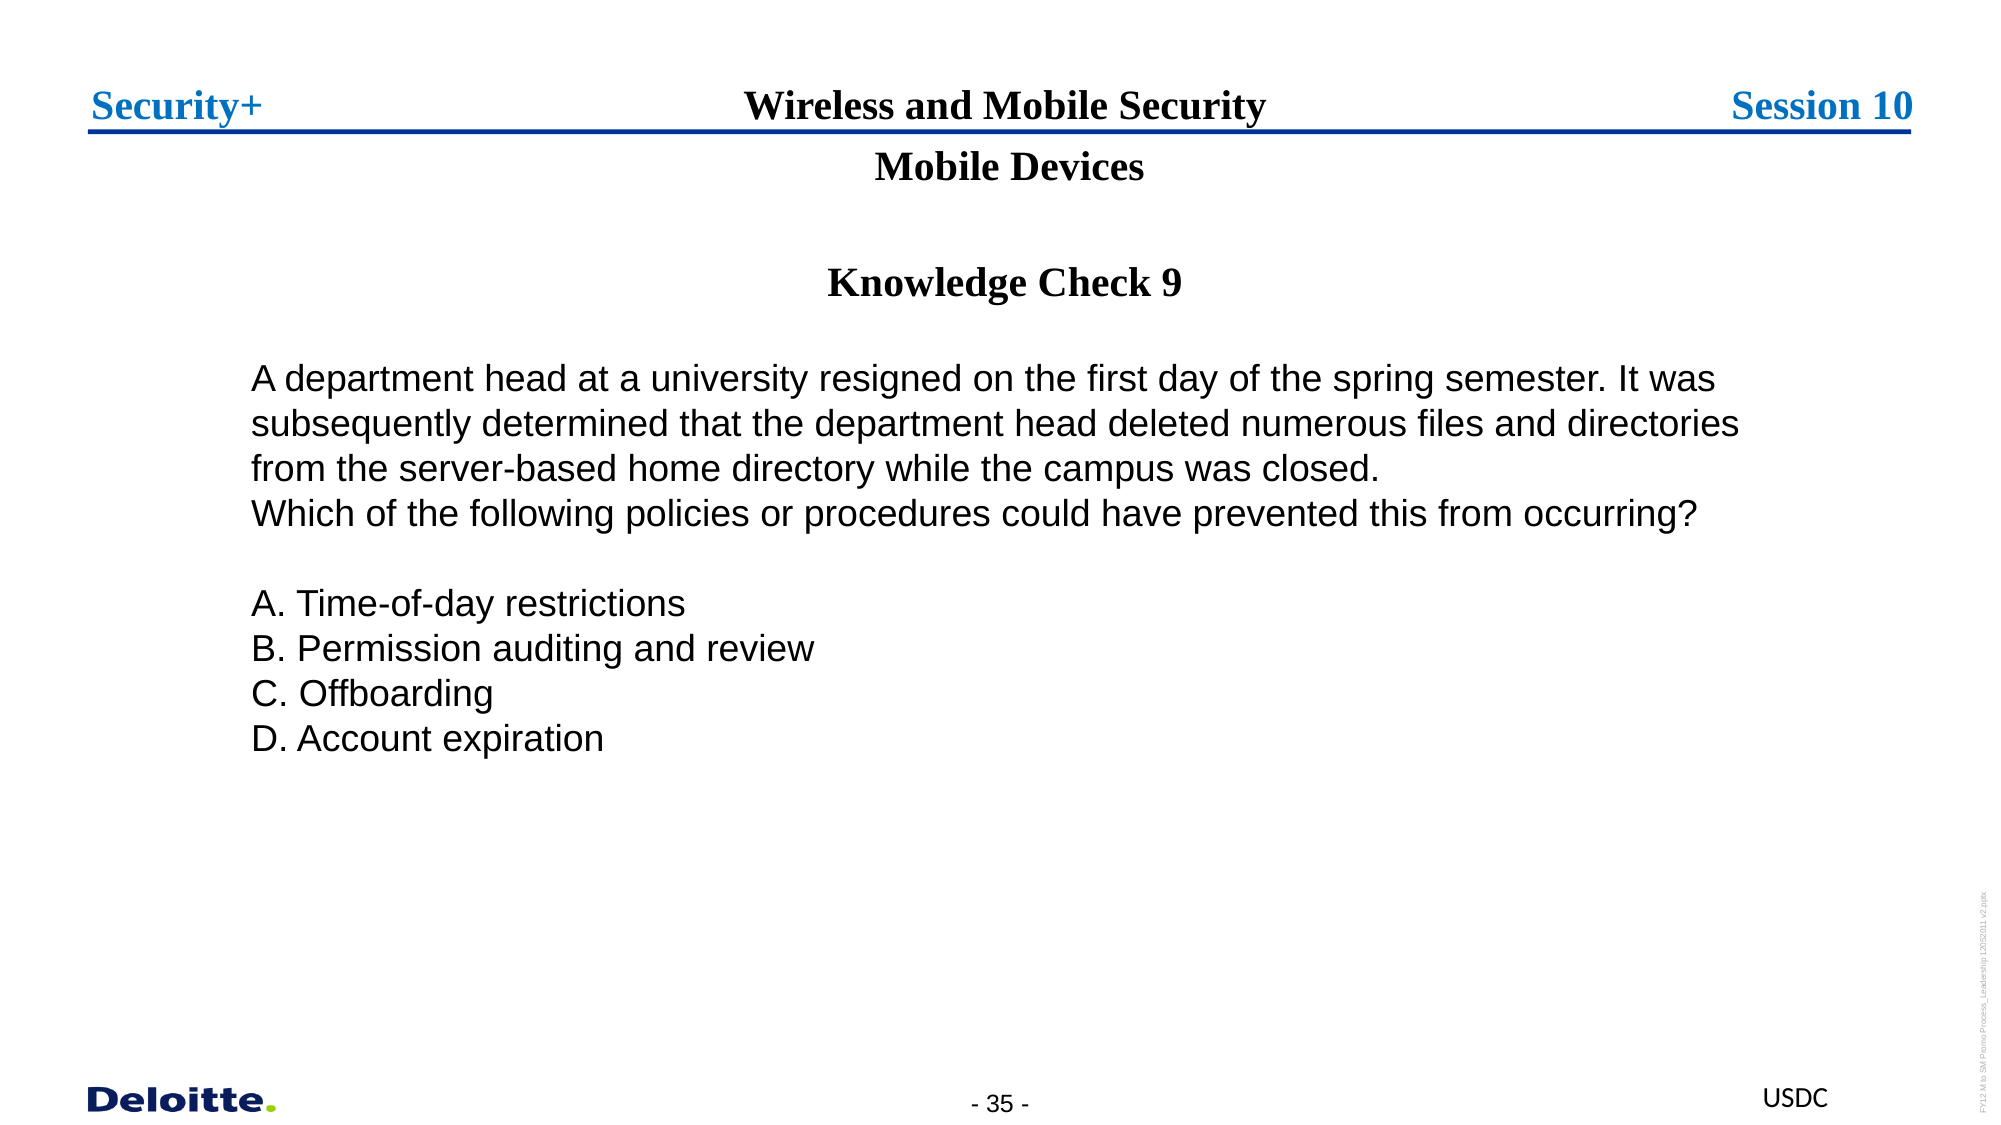

Security+
# Wireless and Mobile Security
Session 10
  Mobile Devices
Knowledge Check 9

A department head at a university resigned on the first day of the spring semester. It was subsequently determined that the department head deleted numerous files and directories from the server-based home directory while the campus was closed.
Which of the following policies or procedures could have prevented this from occurring?

A. Time-of-day restrictions
B. Permission auditing and review
C. Offboarding
D. Account expiration